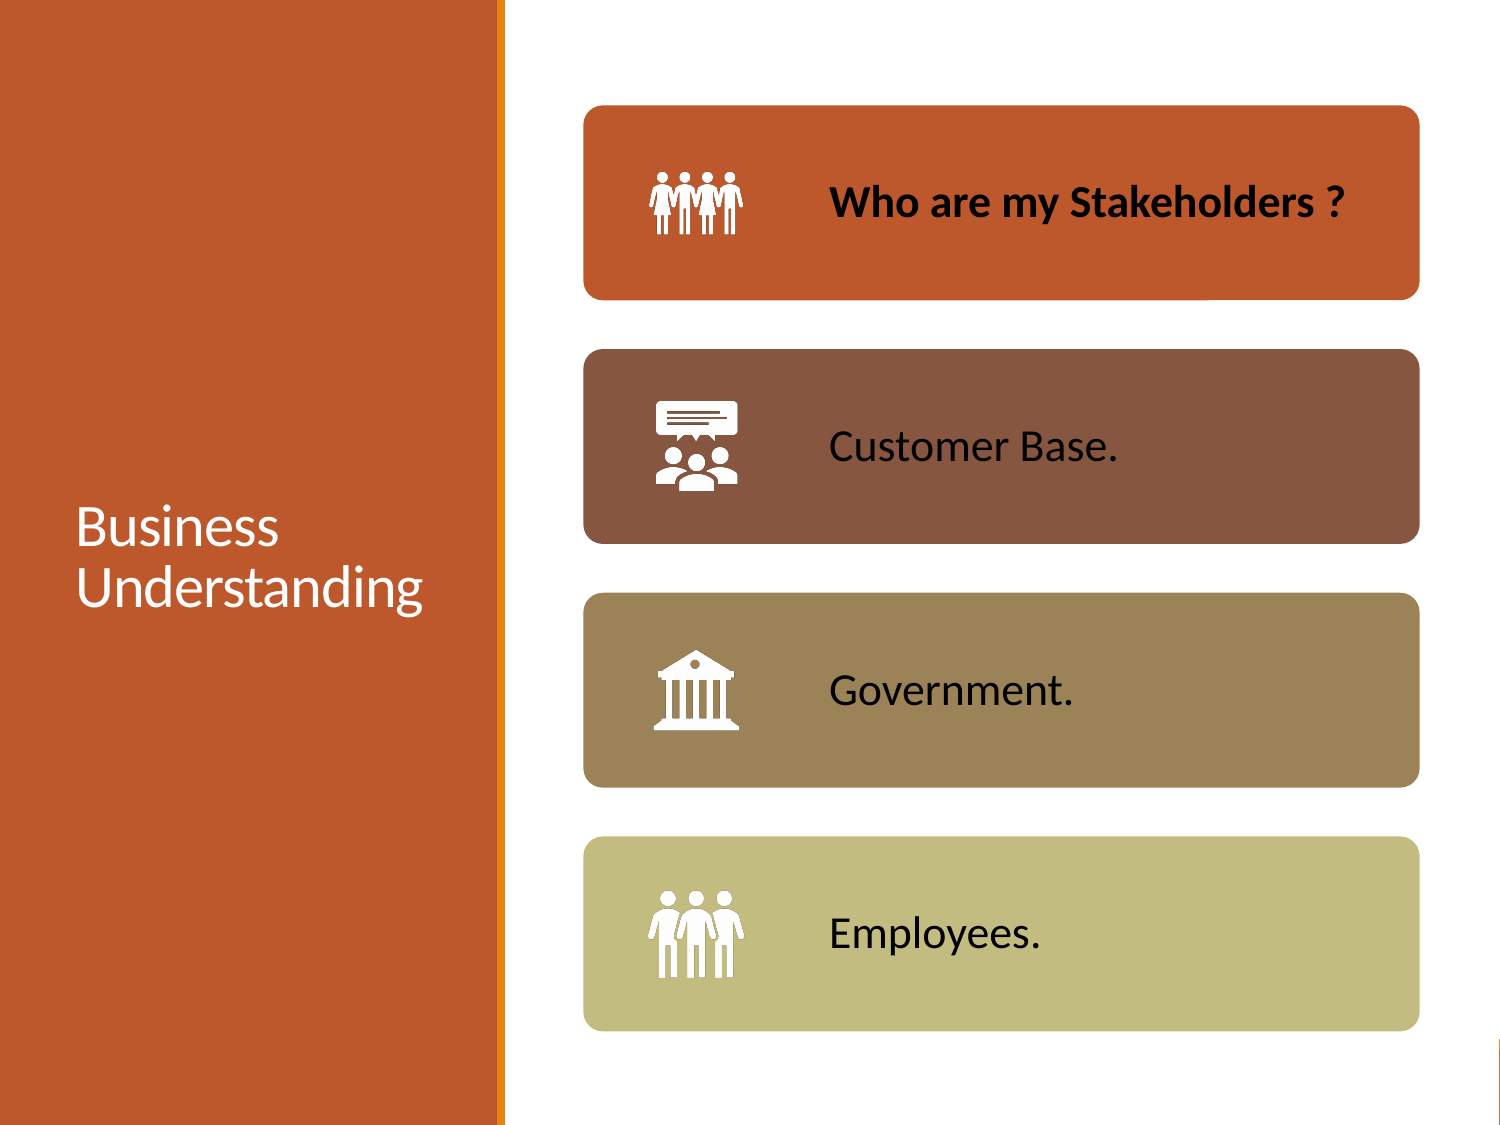

# Business Understanding
Who are my Stakeholders ?
Customer Base.
Government.
Employees.